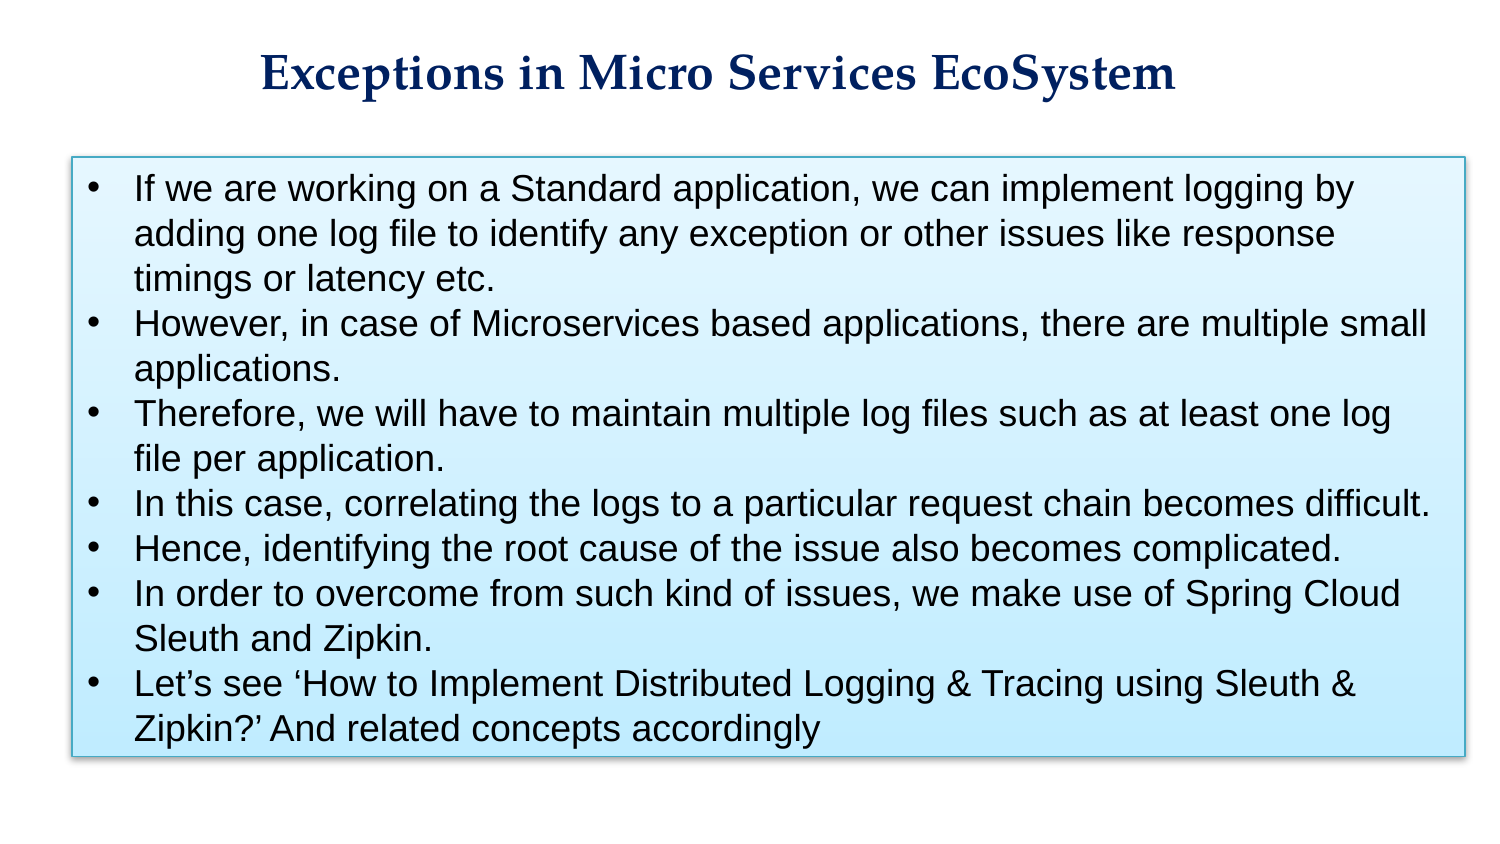

Exceptions in Micro Services EcoSystem
If we are working on a Standard application, we can implement logging by adding one log file to identify any exception or other issues like response timings or latency etc.
However, in case of Microservices based applications, there are multiple small applications.
Therefore, we will have to maintain multiple log files such as at least one log file per application.
In this case, correlating the logs to a particular request chain becomes difficult.
Hence, identifying the root cause of the issue also becomes complicated.
In order to overcome from such kind of issues, we make use of Spring Cloud Sleuth and Zipkin.
Let’s see ‘How to Implement Distributed Logging & Tracing using Sleuth & Zipkin?’ And related concepts accordingly